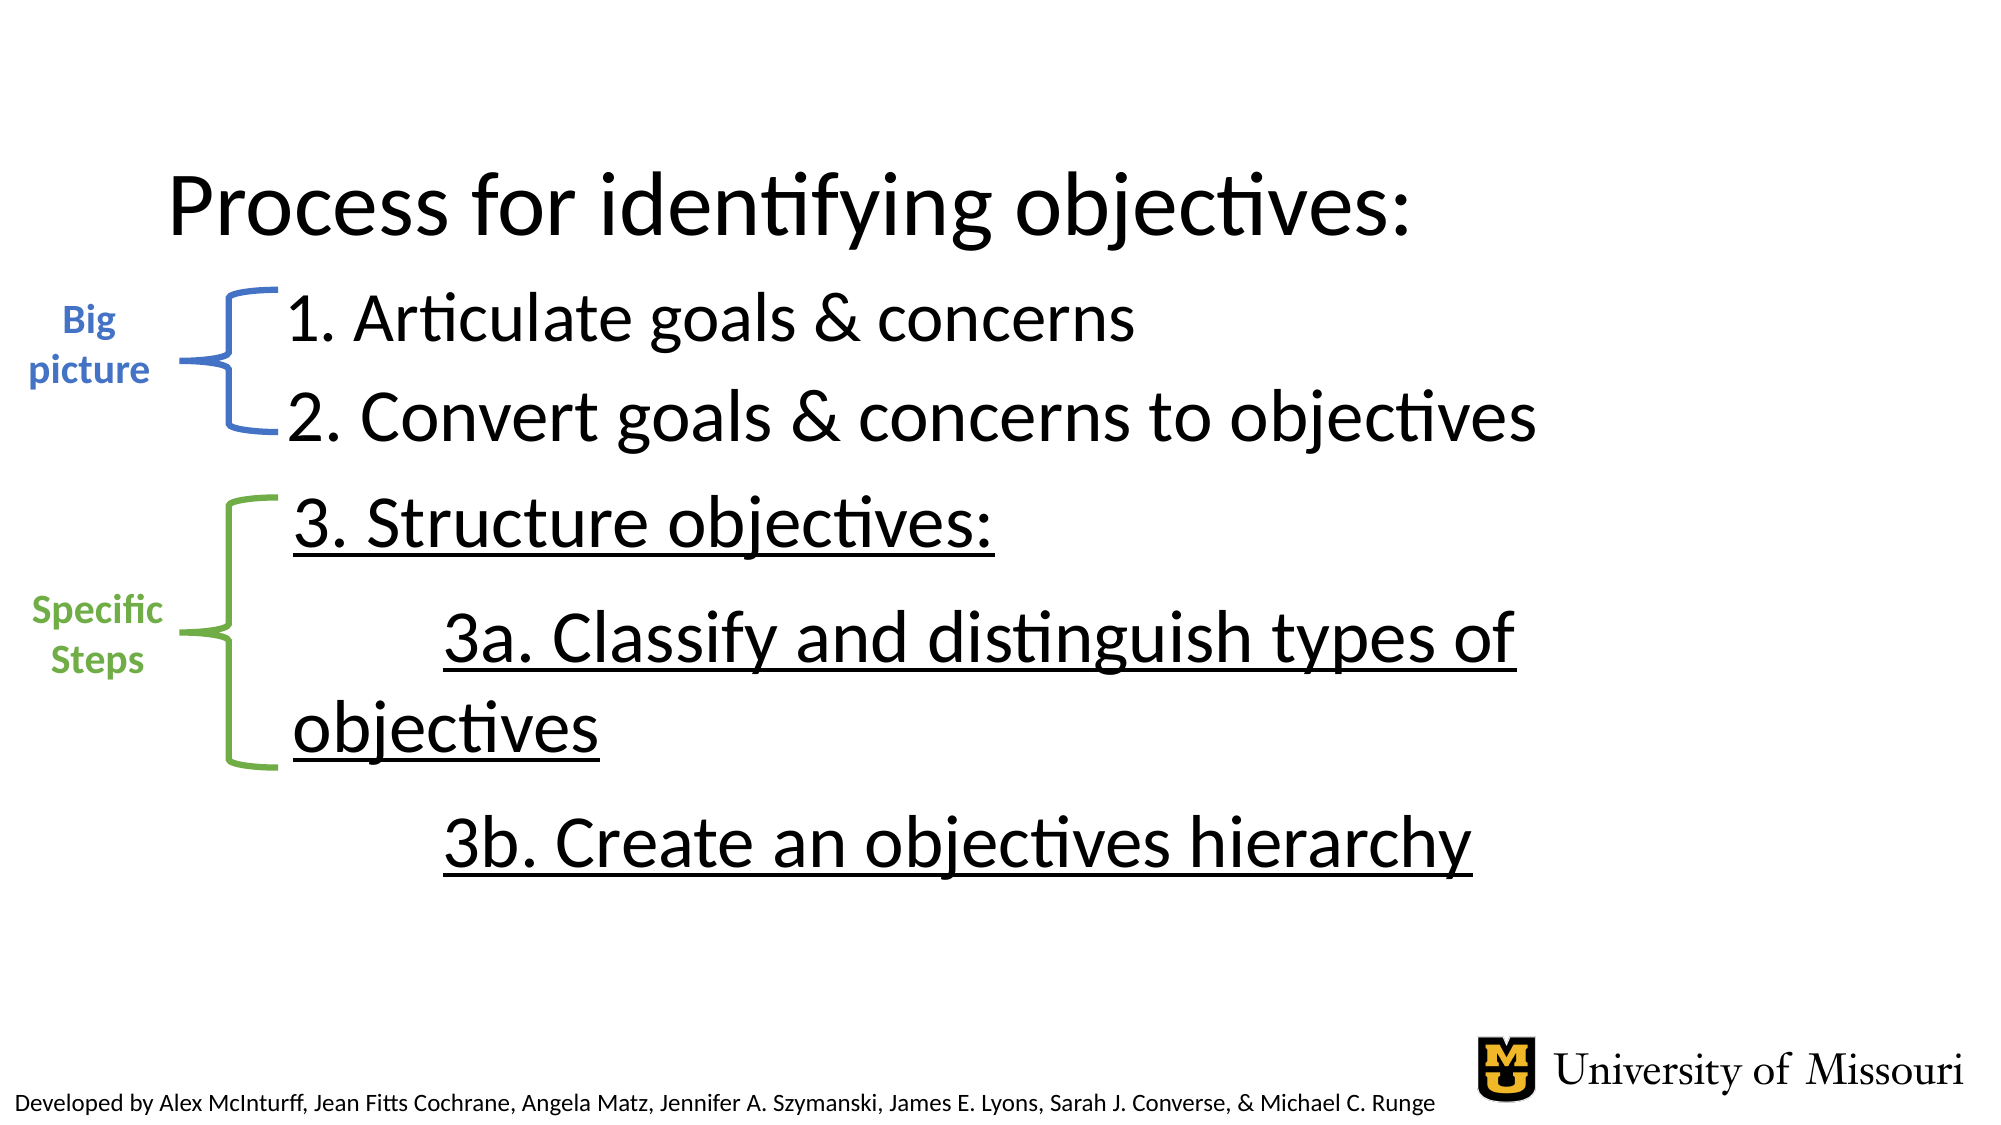

Process for identifying objectives:
# 1. Articulate goals & concerns
Big
picture

2. Convert goals & concerns to objectives
3. Structure objectives:
	3a. Classify and distinguish types of objectives
	3b. Create an objectives hierarchy

Specific
Steps
Developed by Alex McInturff, Jean Fitts Cochrane, Angela Matz, Jennifer A. Szymanski, James E. Lyons, Sarah J. Converse, & Michael C. Runge